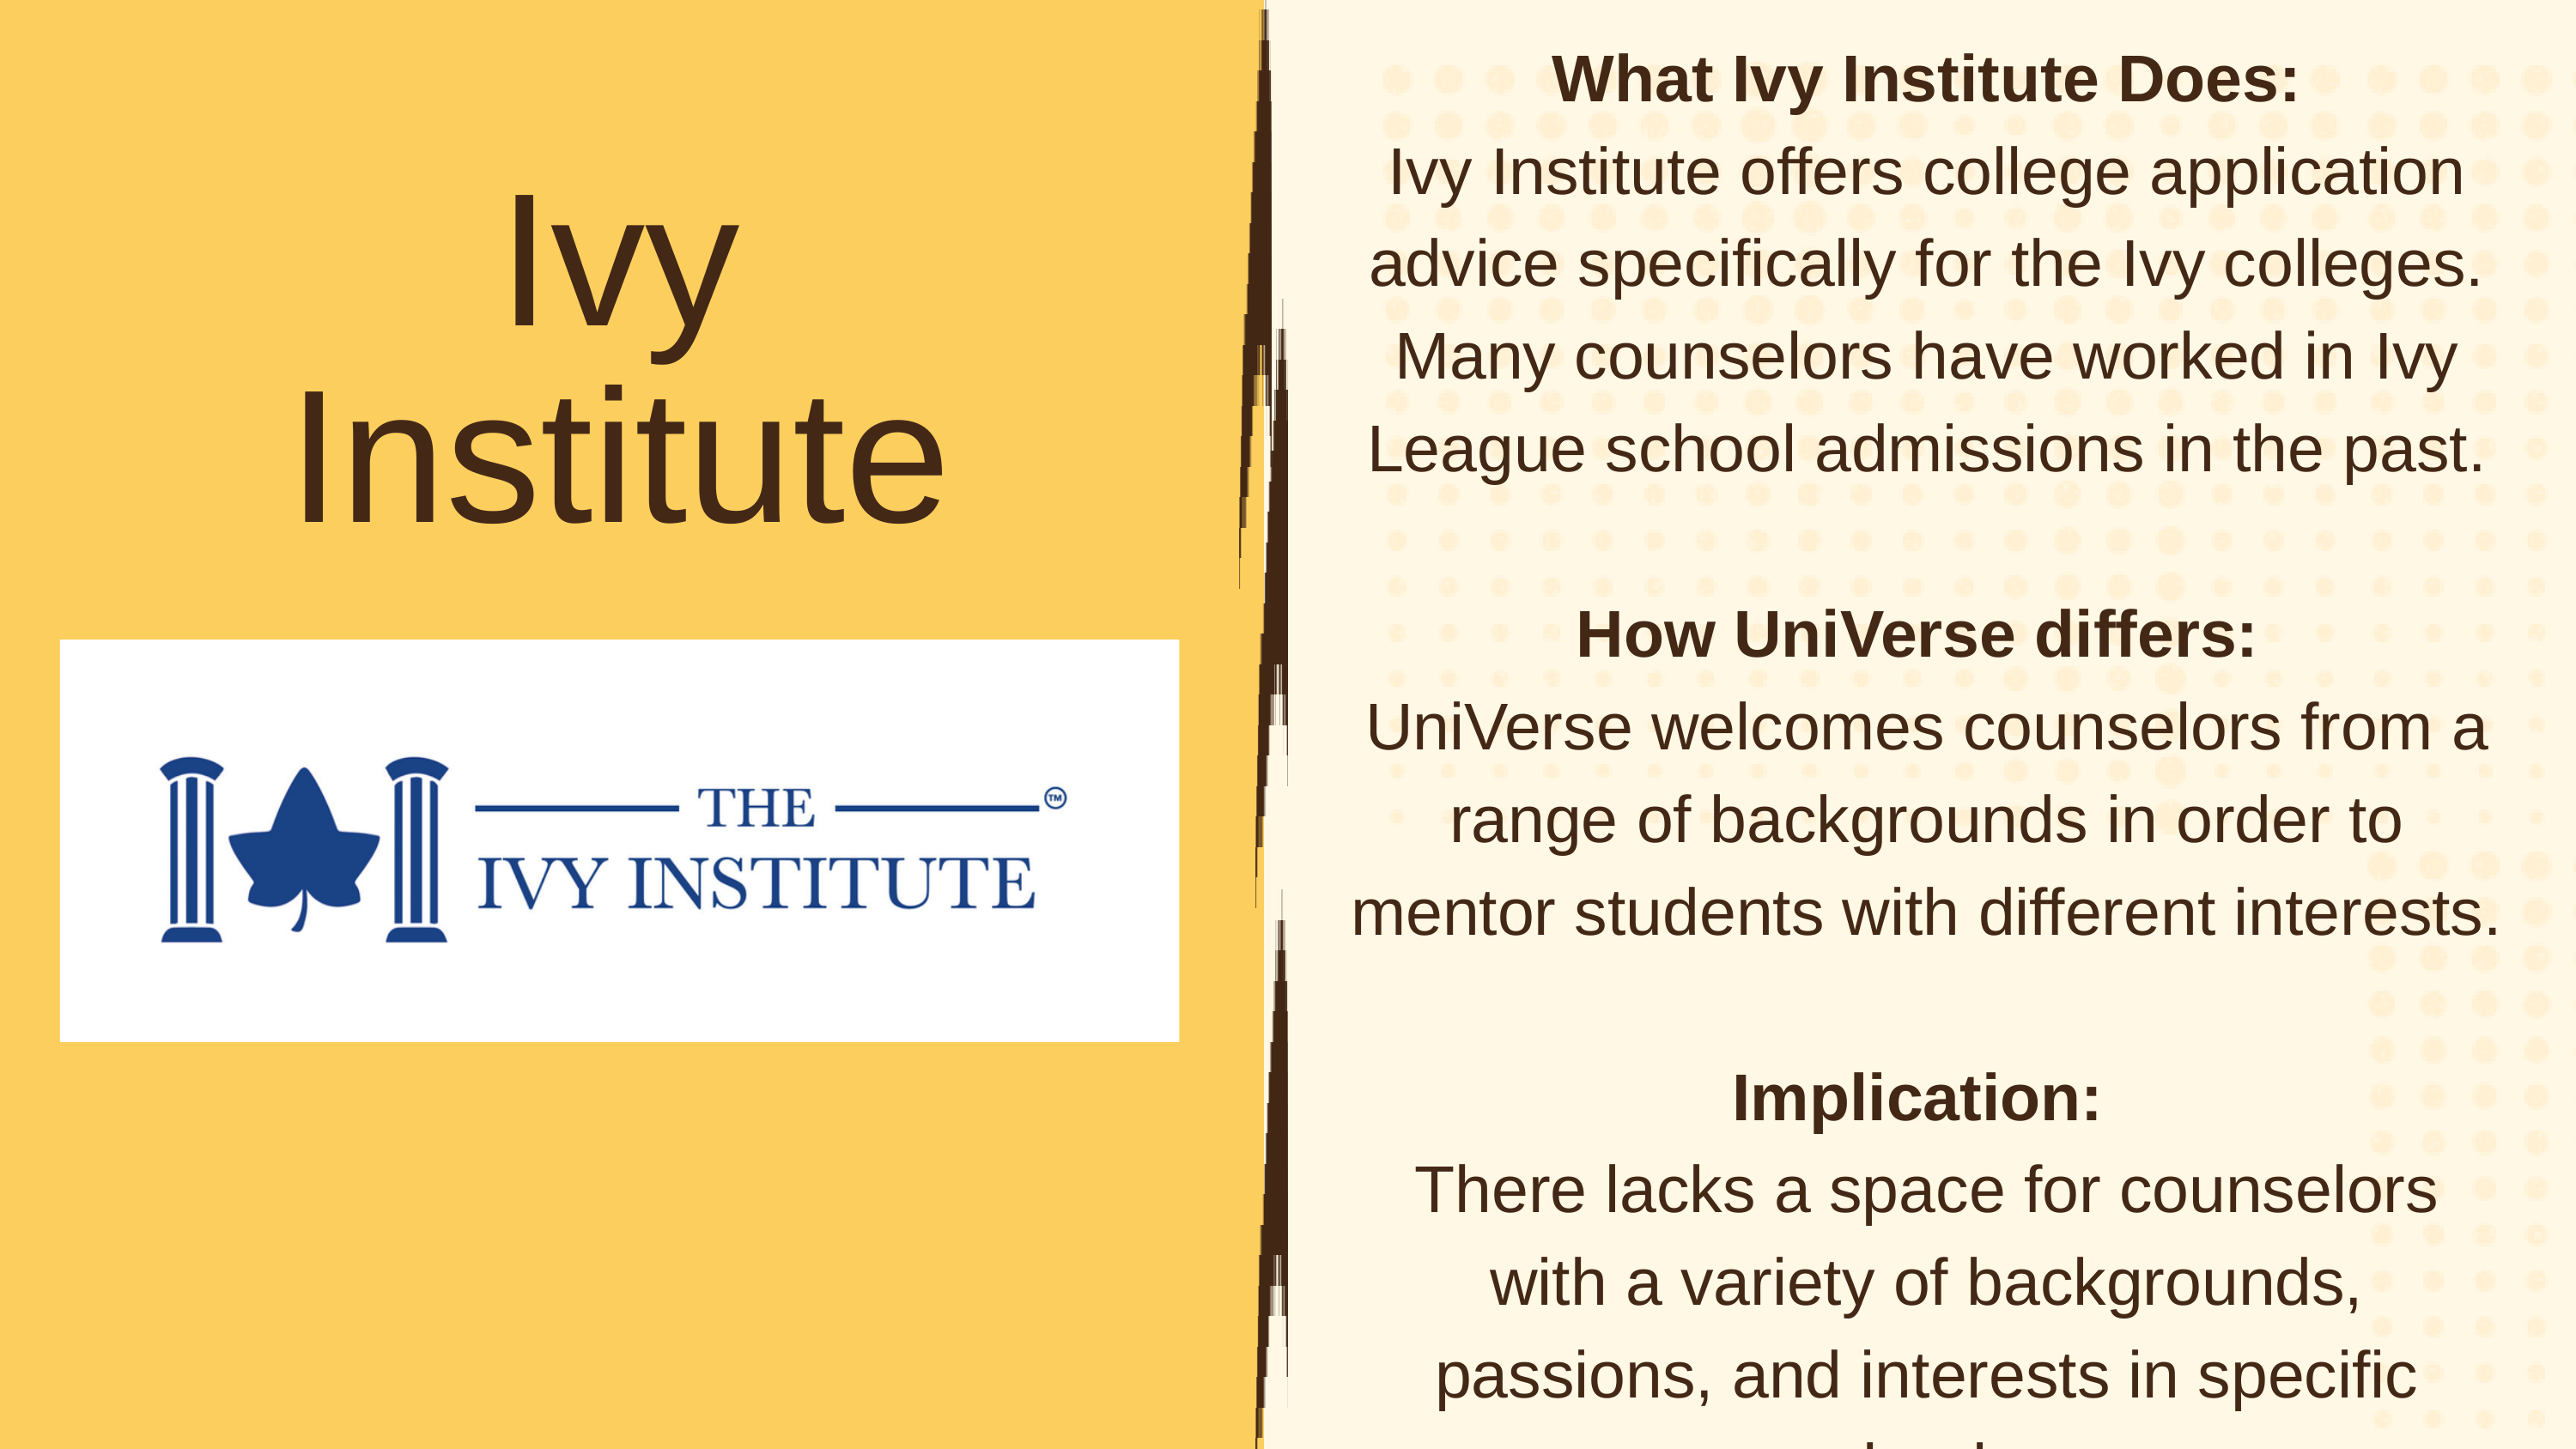

What Ivy Institute Does:
Ivy Institute offers college application advice specifically for the Ivy colleges. Many counselors have worked in Ivy League school admissions in the past.

How UniVerse differs:
UniVerse welcomes counselors from a range of backgrounds in order to mentor students with different interests.

Implication:
There lacks a space for counselors with a variety of backgrounds, passions, and interests in specific schools.

Ivy Institute